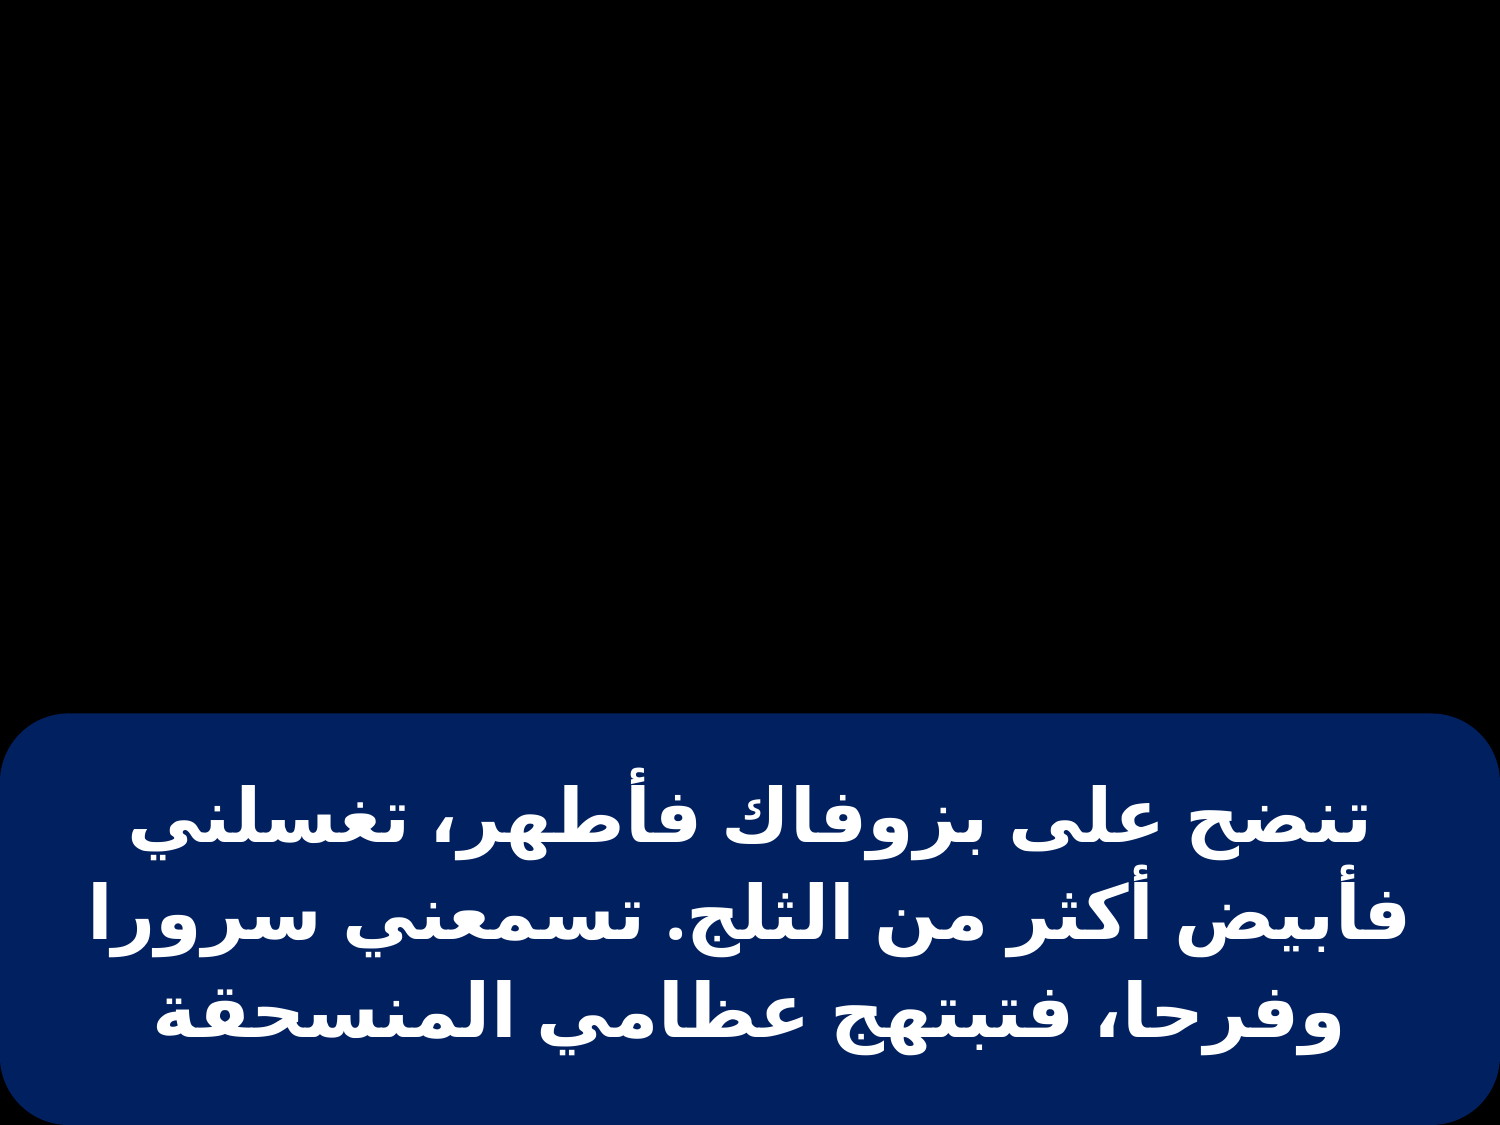

| تنضح على بزوفاك فأطهر، تغسلني فأبيض أكثر من الثلج. تسمعني سرورا وفرحا، فتبتهج عظامي المنسحقة |
| --- |